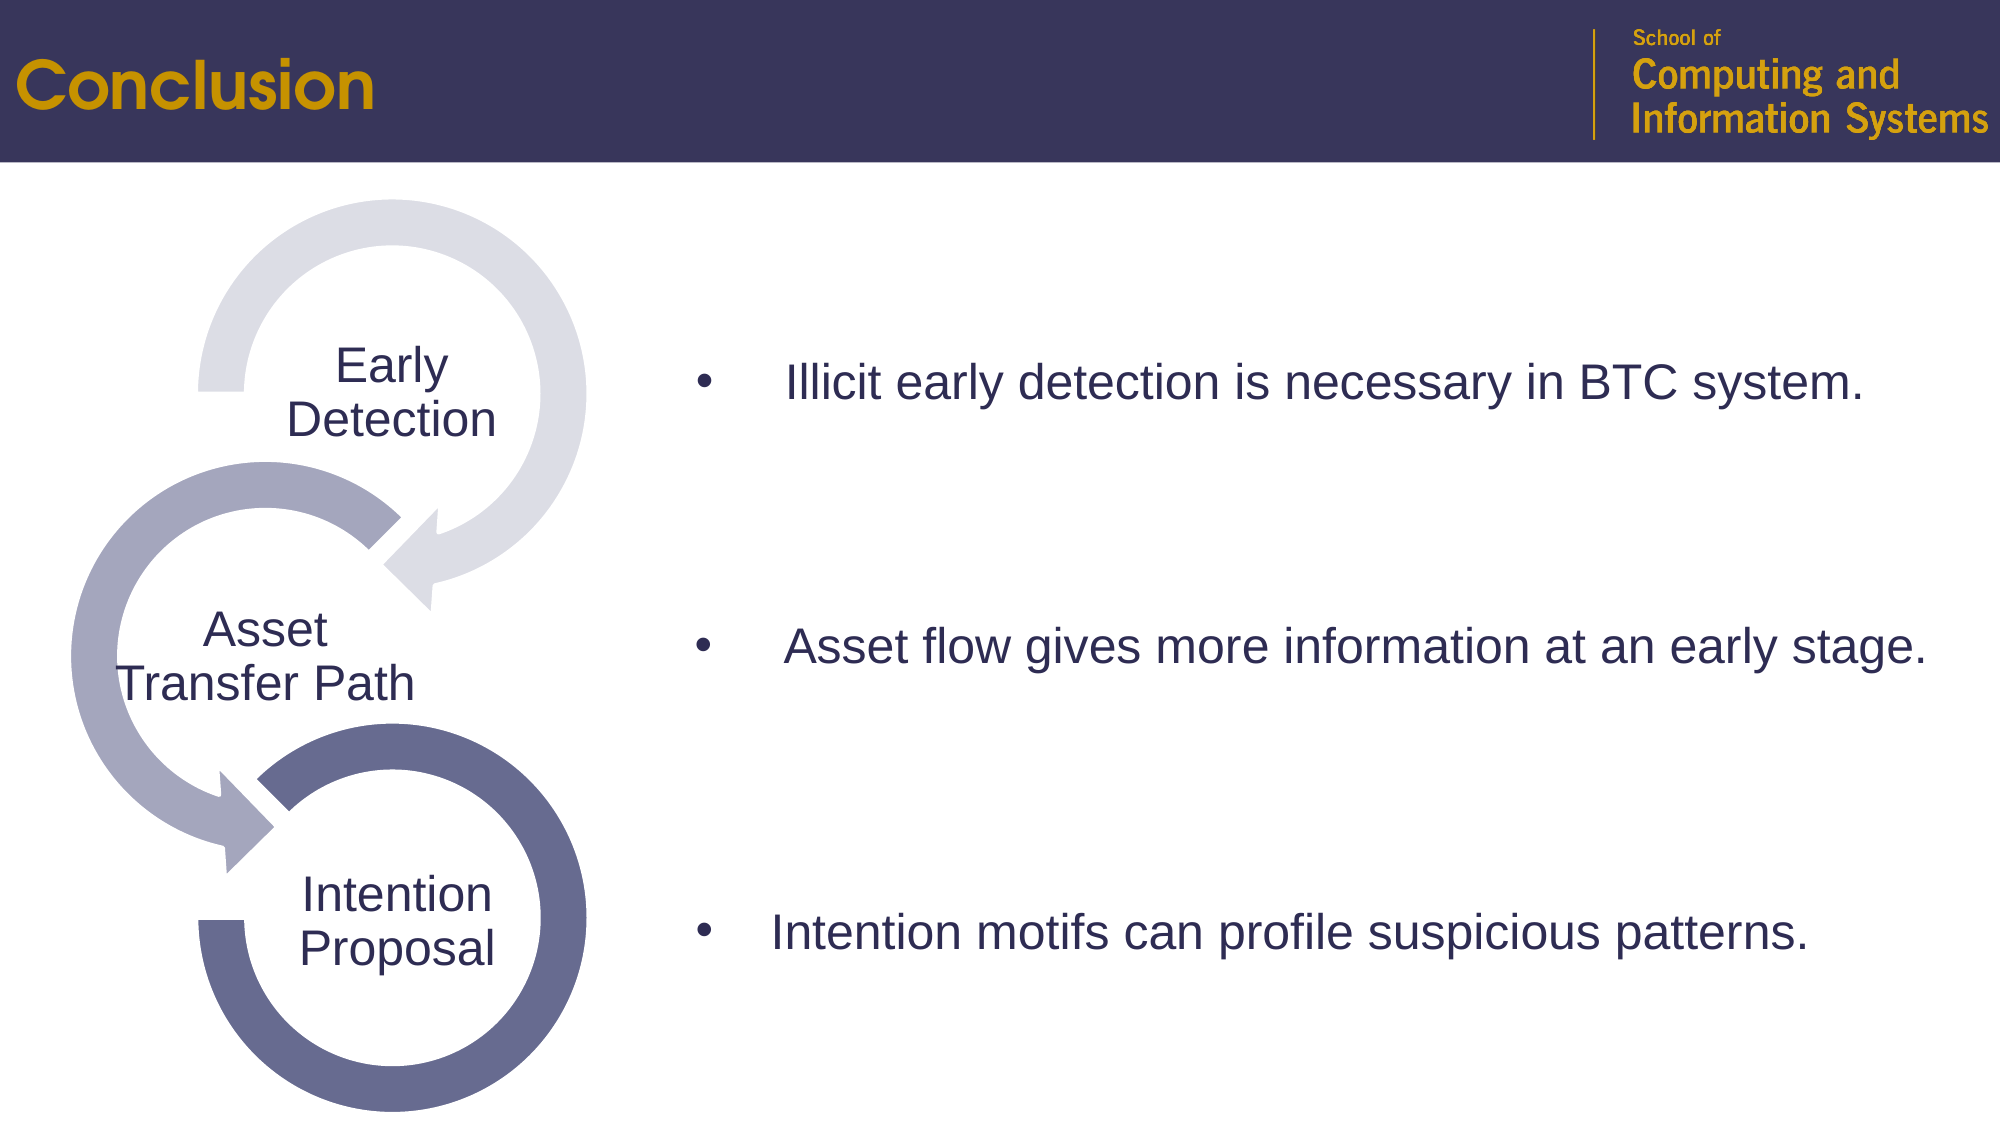

Conclusion
Early
Detection
Asset
Transfer Path
Intention
Proposal
 Illicit early detection is necessary in BTC system.
 Asset flow gives more information at an early stage.
Intention motifs can profile suspicious patterns.